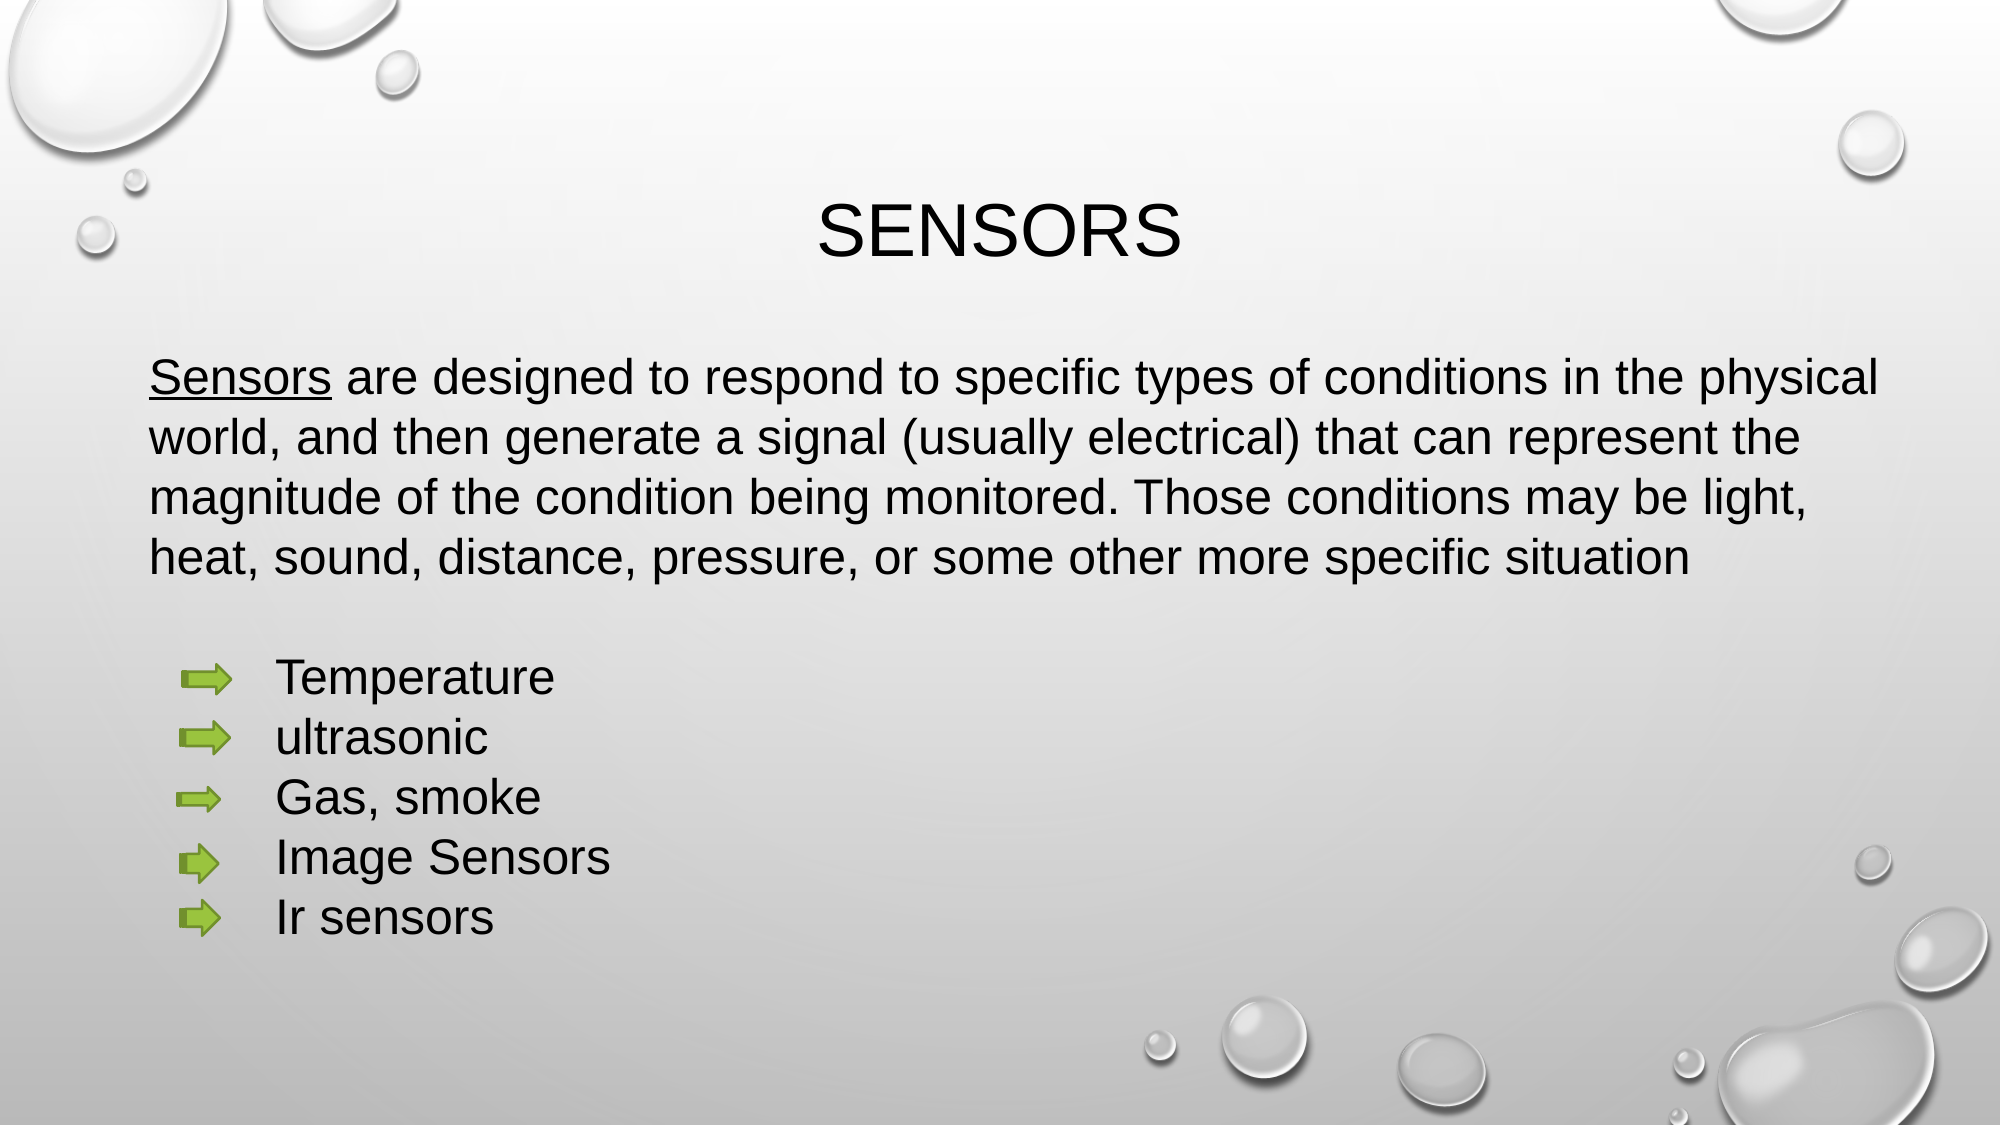

# SENSORS
Sensors are designed to respond to specific types of conditions in the physical world, and then generate a signal (usually electrical) that can represent the magnitude of the condition being monitored. Those conditions may be light, heat, sound, distance, pressure, or some other more specific situation

         Temperature
         ultrasonic
         Gas, smoke
         Image Sensors
         Ir sensors